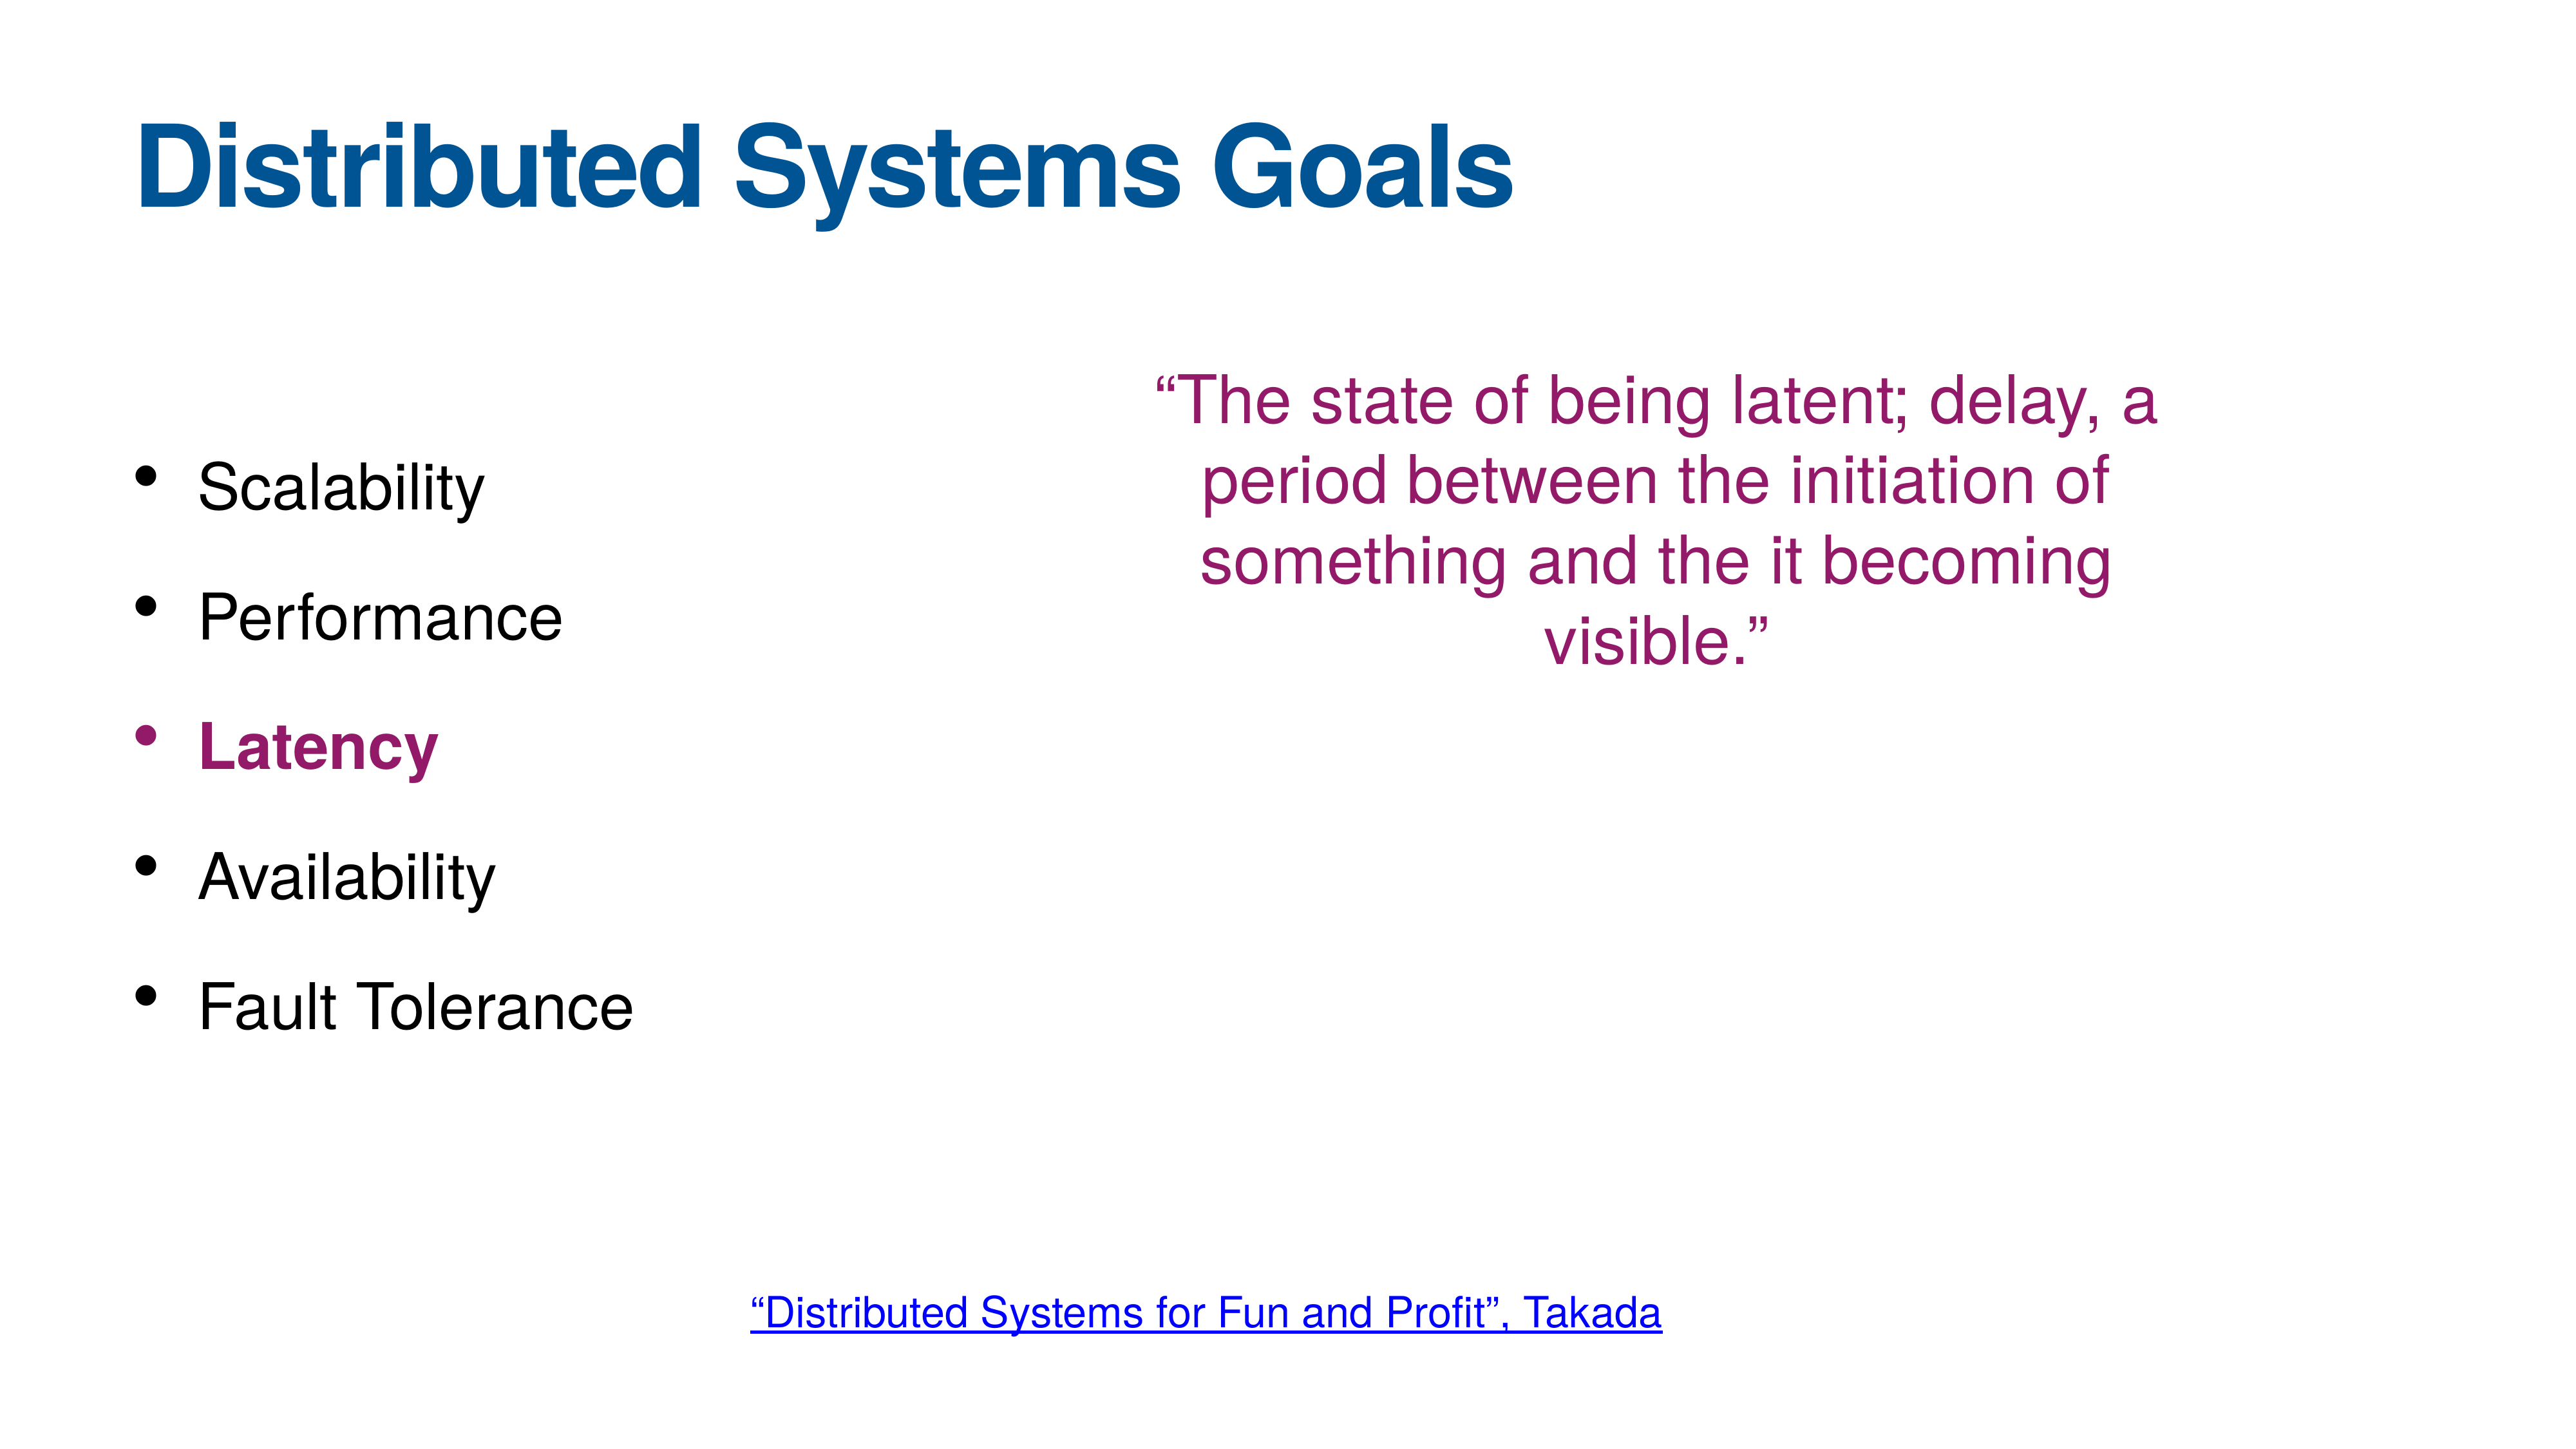

# Distributed Systems Goals

“The state of being latent; delay, a period between the initiation of something and the it becoming visible.”
Scalability
Performance
Latency
Availability
Fault Tolerance
“Distributed Systems for Fun and Profit”, Takada